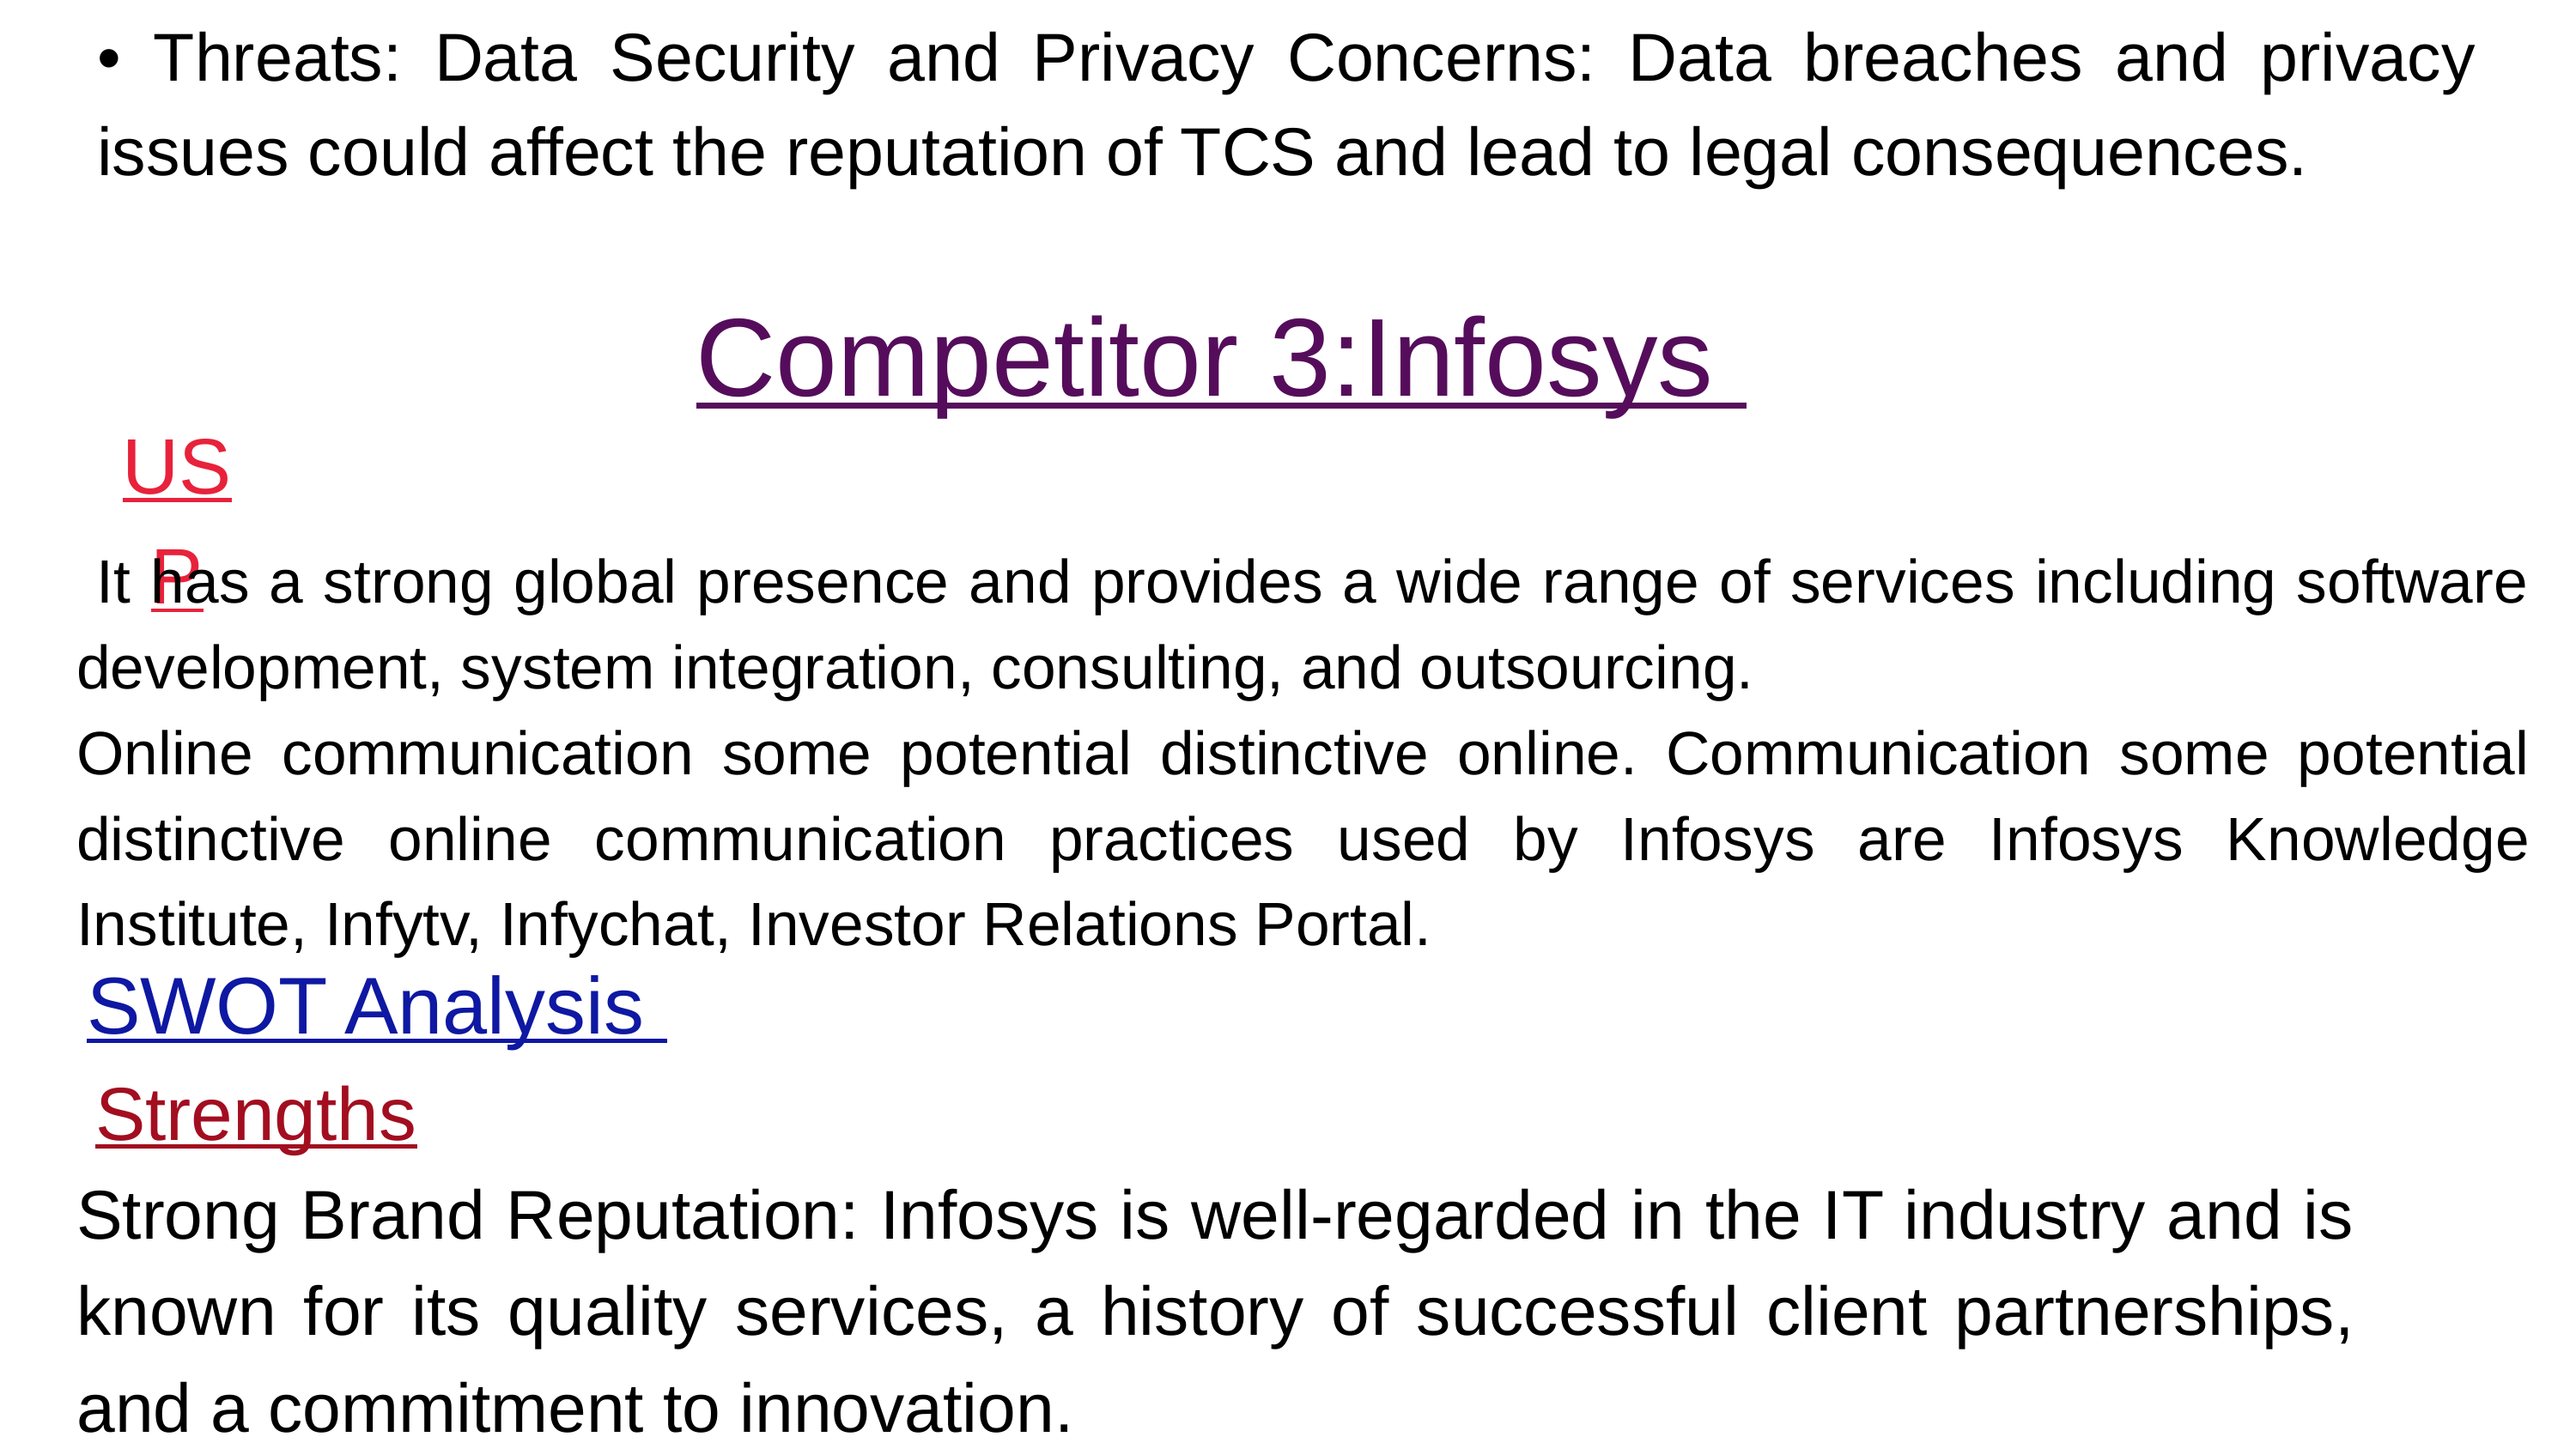

• Threats: Data Security and Privacy Concerns: Data breaches and privacy issues could affect the reputation of TCS and lead to legal consequences.
Competitor 3:Infosys
USP
 It has a strong global presence and provides a wide range of services including software development, system integration, consulting, and outsourcing.
Online communication some potential distinctive online. Communication some potential distinctive online communication practices used by Infosys are Infosys Knowledge Institute, Infytv, Infychat, Investor Relations Portal.
SWOT Analysis
Strengths
Strong Brand Reputation: Infosys is well-regarded in the IT industry and is known for its quality services, a history of successful client partnerships, and a commitment to innovation.